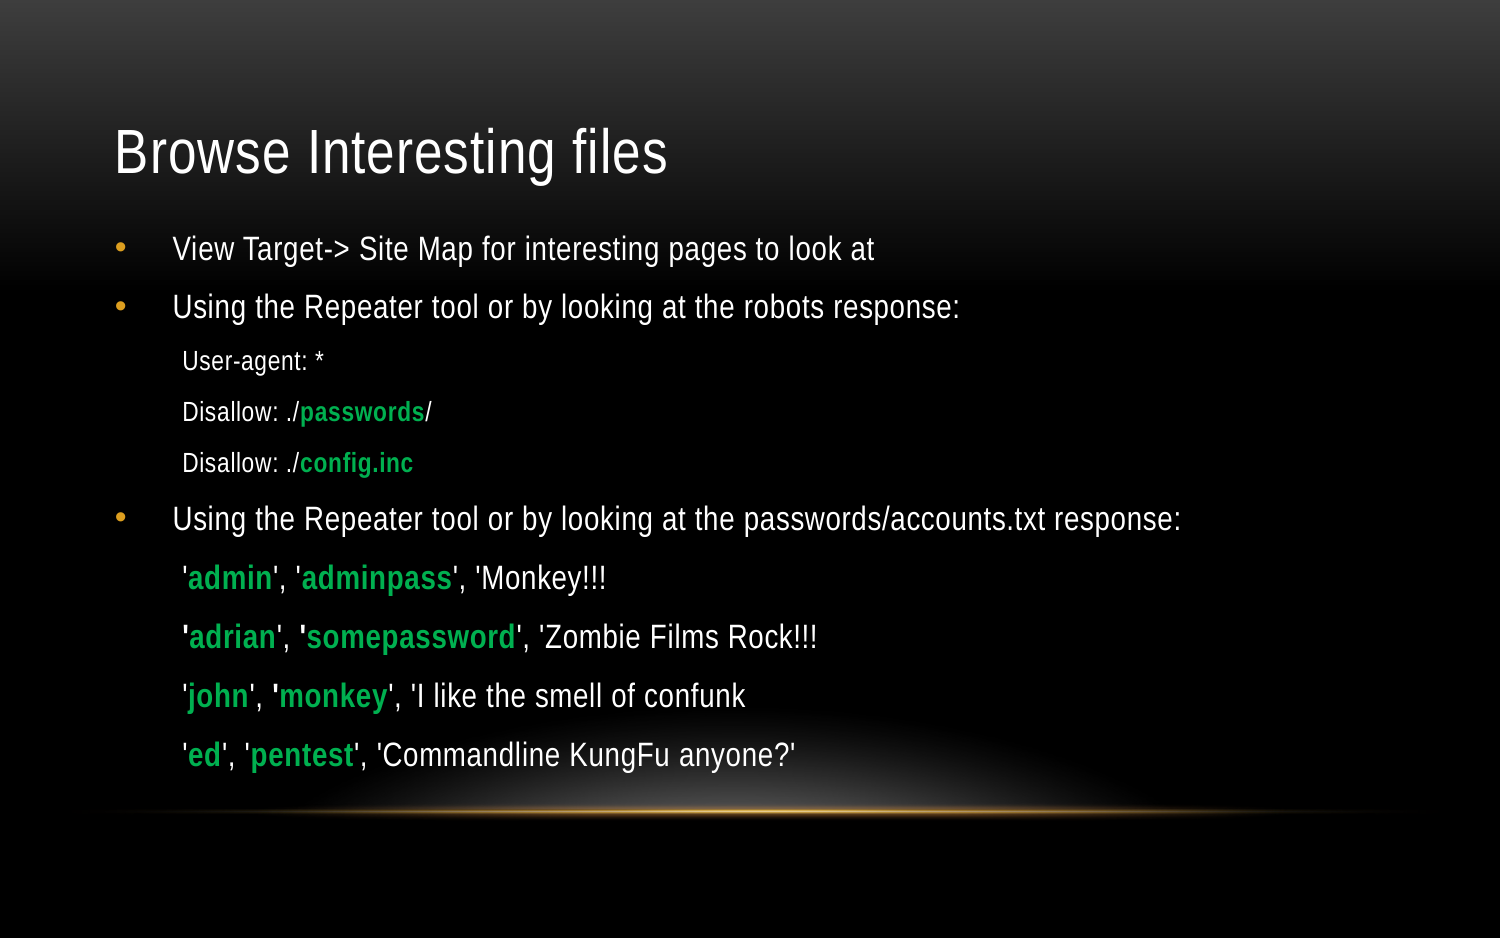

# Browse Interesting files
View Target-> Site Map for interesting pages to look at
Using the Repeater tool or by looking at the robots response:
User-agent: *
Disallow: ./passwords/
Disallow: ./config.inc
Using the Repeater tool or by looking at the passwords/accounts.txt response:
'admin', 'adminpass', 'Monkey!!!
'adrian', 'somepassword', 'Zombie Films Rock!!!
'john', 'monkey', 'I like the smell of confunk
'ed', 'pentest', 'Commandline KungFu anyone?'